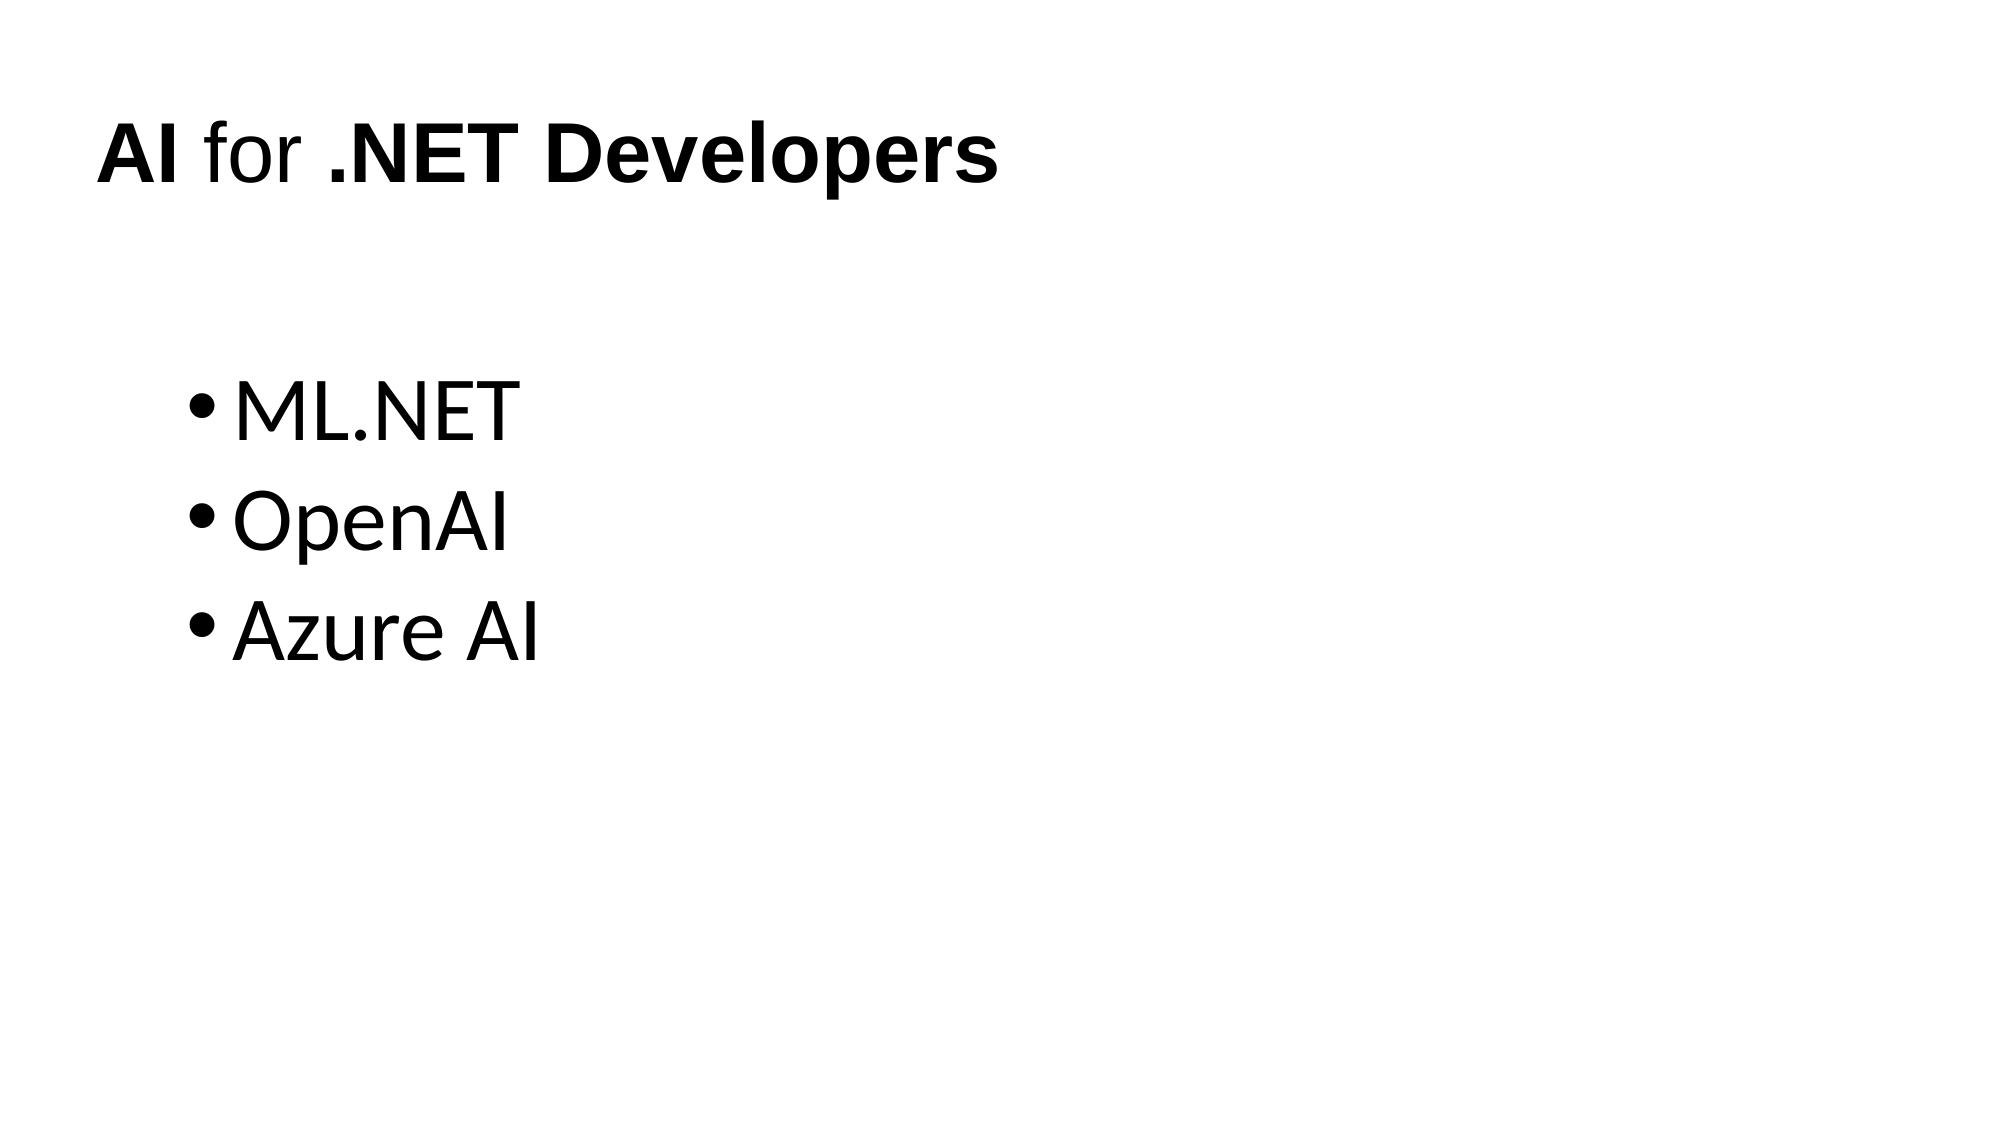

AI for .NET Developers
ML.NET
OpenAI
Azure AI